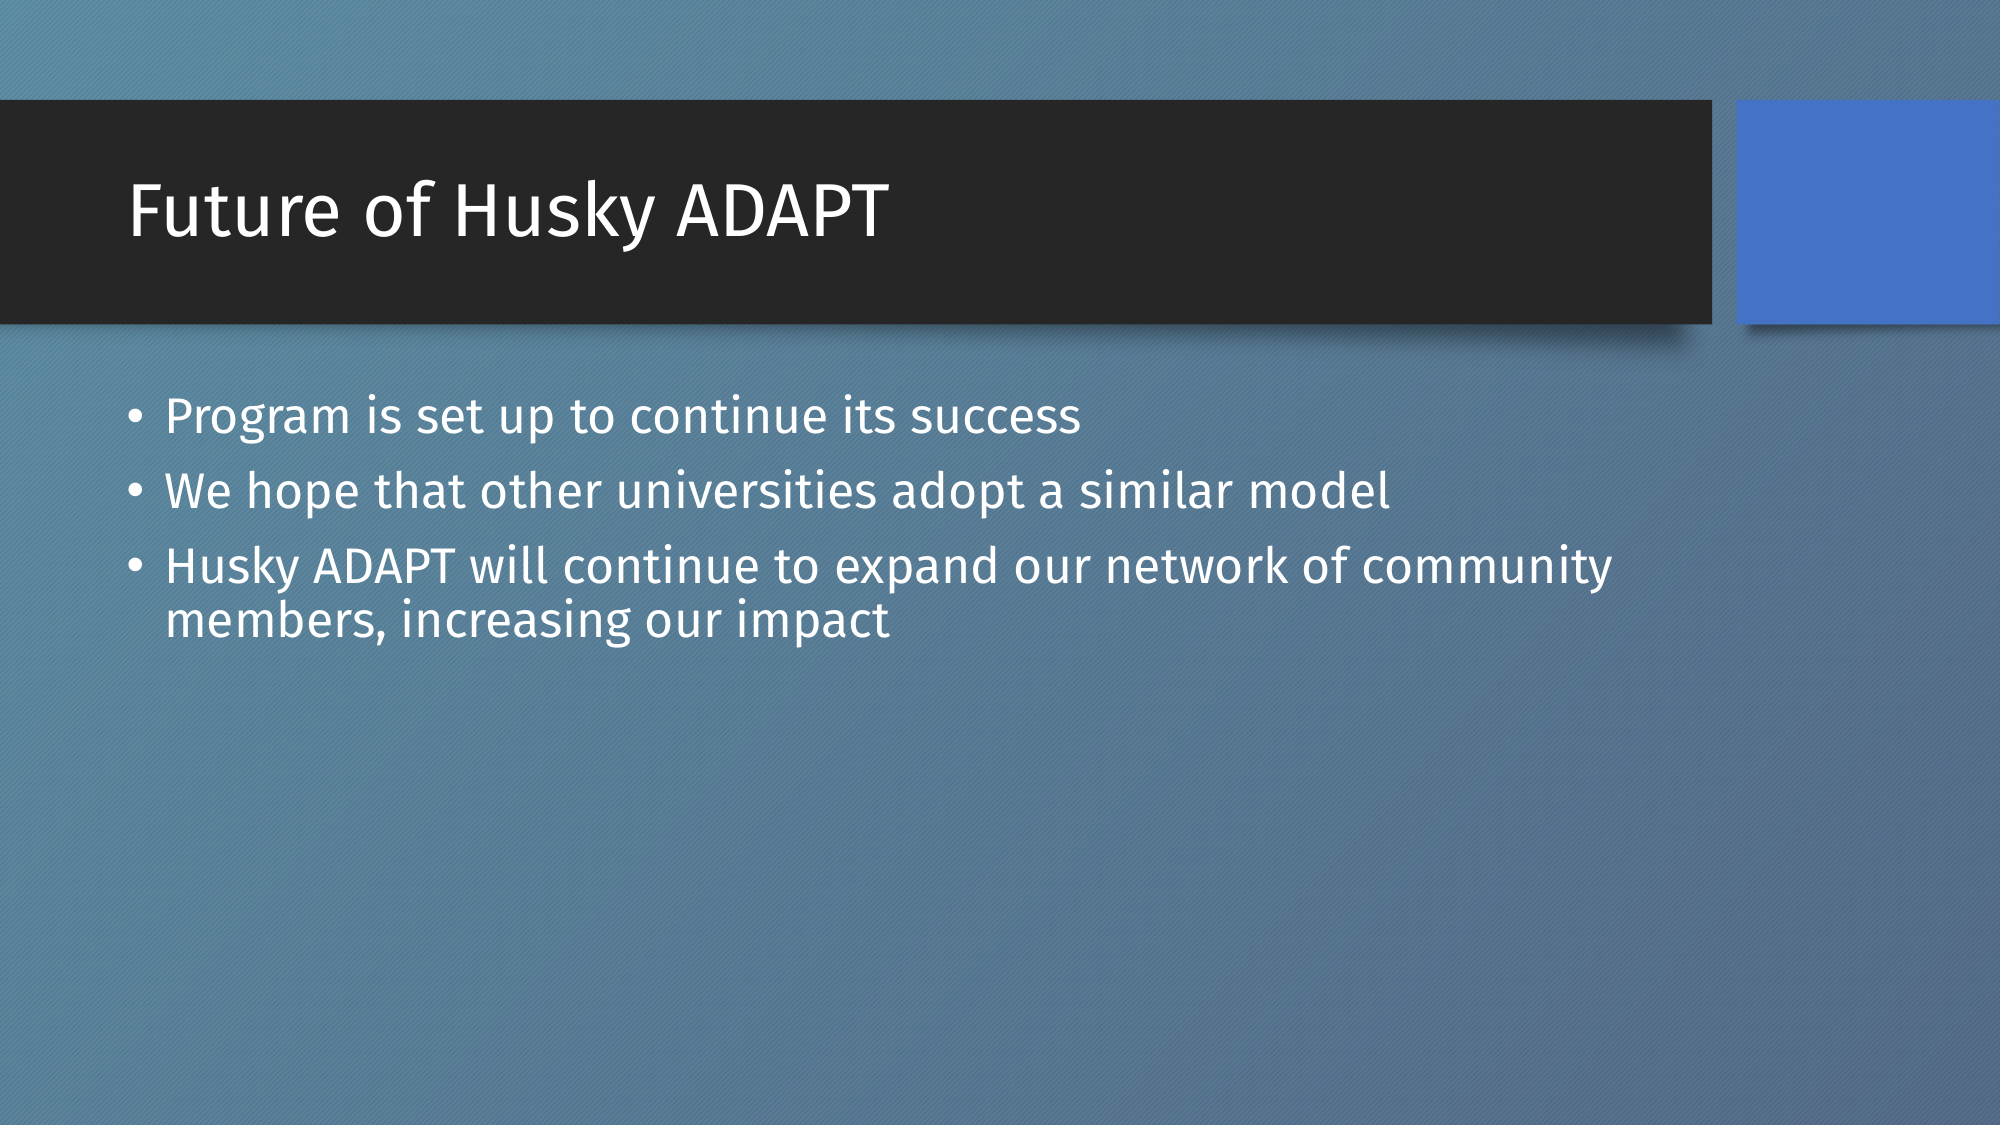

# Future of Husky ADAPT
Program is set up to continue its success
We hope that other universities adopt a similar model
Husky ADAPT will continue to expand our network of community members, increasing our impact